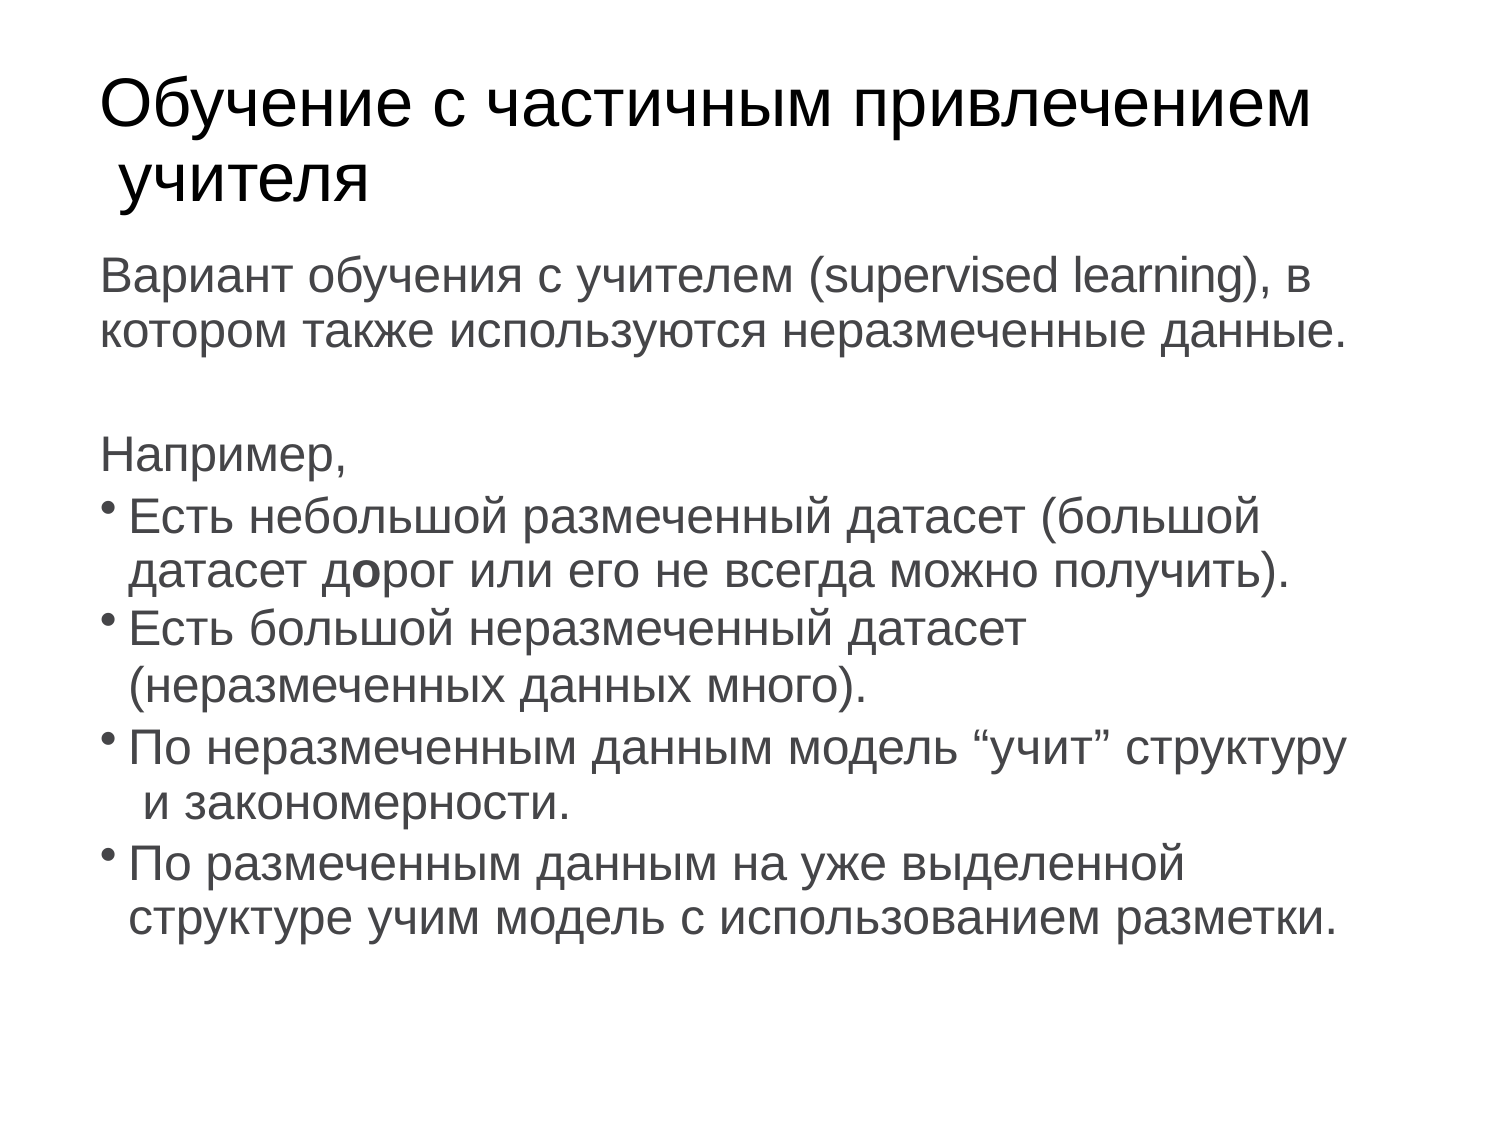

# Обучение с частичным привлечением  учителя
Вариант обучения с учителем (supervised learning), в  котором также используются неразмеченные данные.

Например,
Есть небольшой размеченный датасет (большой  датасет дорог или его не всегда можно получить).
Есть большой неразмеченный датасет
(неразмеченных данных много).
По неразмеченным данным модель “учит” структуру  и закономерности.
По размеченным данным на уже выделенной  структуре учим модель с использованием разметки.